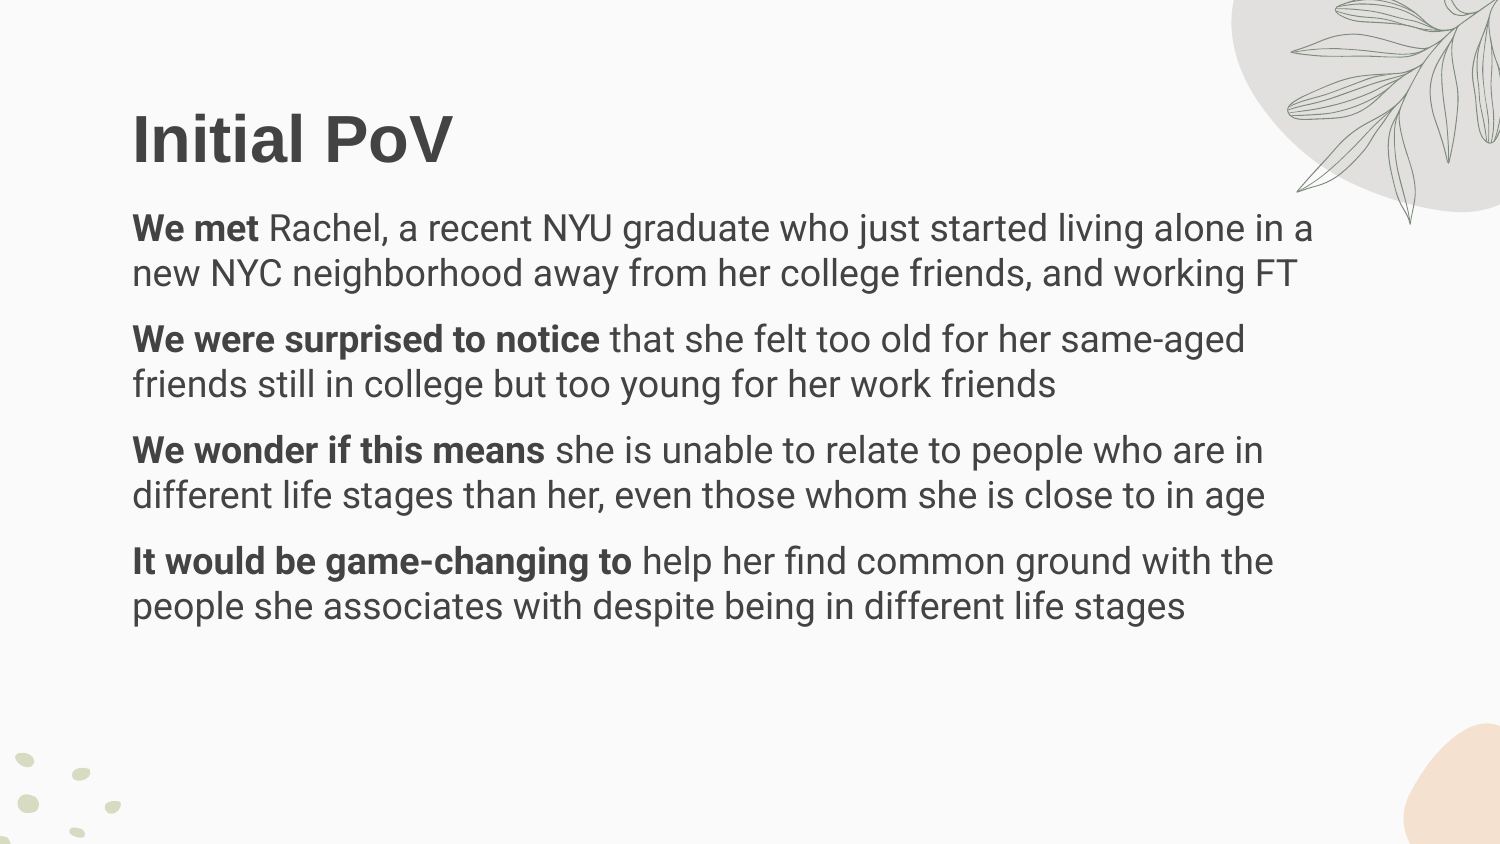

# Initial PoV
We met Rachel, a recent NYU graduate who just started living alone in a new NYC neighborhood away from her college friends, and working FT
We were surprised to notice that she felt too old for her same-aged friends still in college but too young for her work friends
We wonder if this means she is unable to relate to people who are in different life stages than her, even those whom she is close to in age
It would be game-changing to help her find common ground with the people she associates with despite being in different life stages